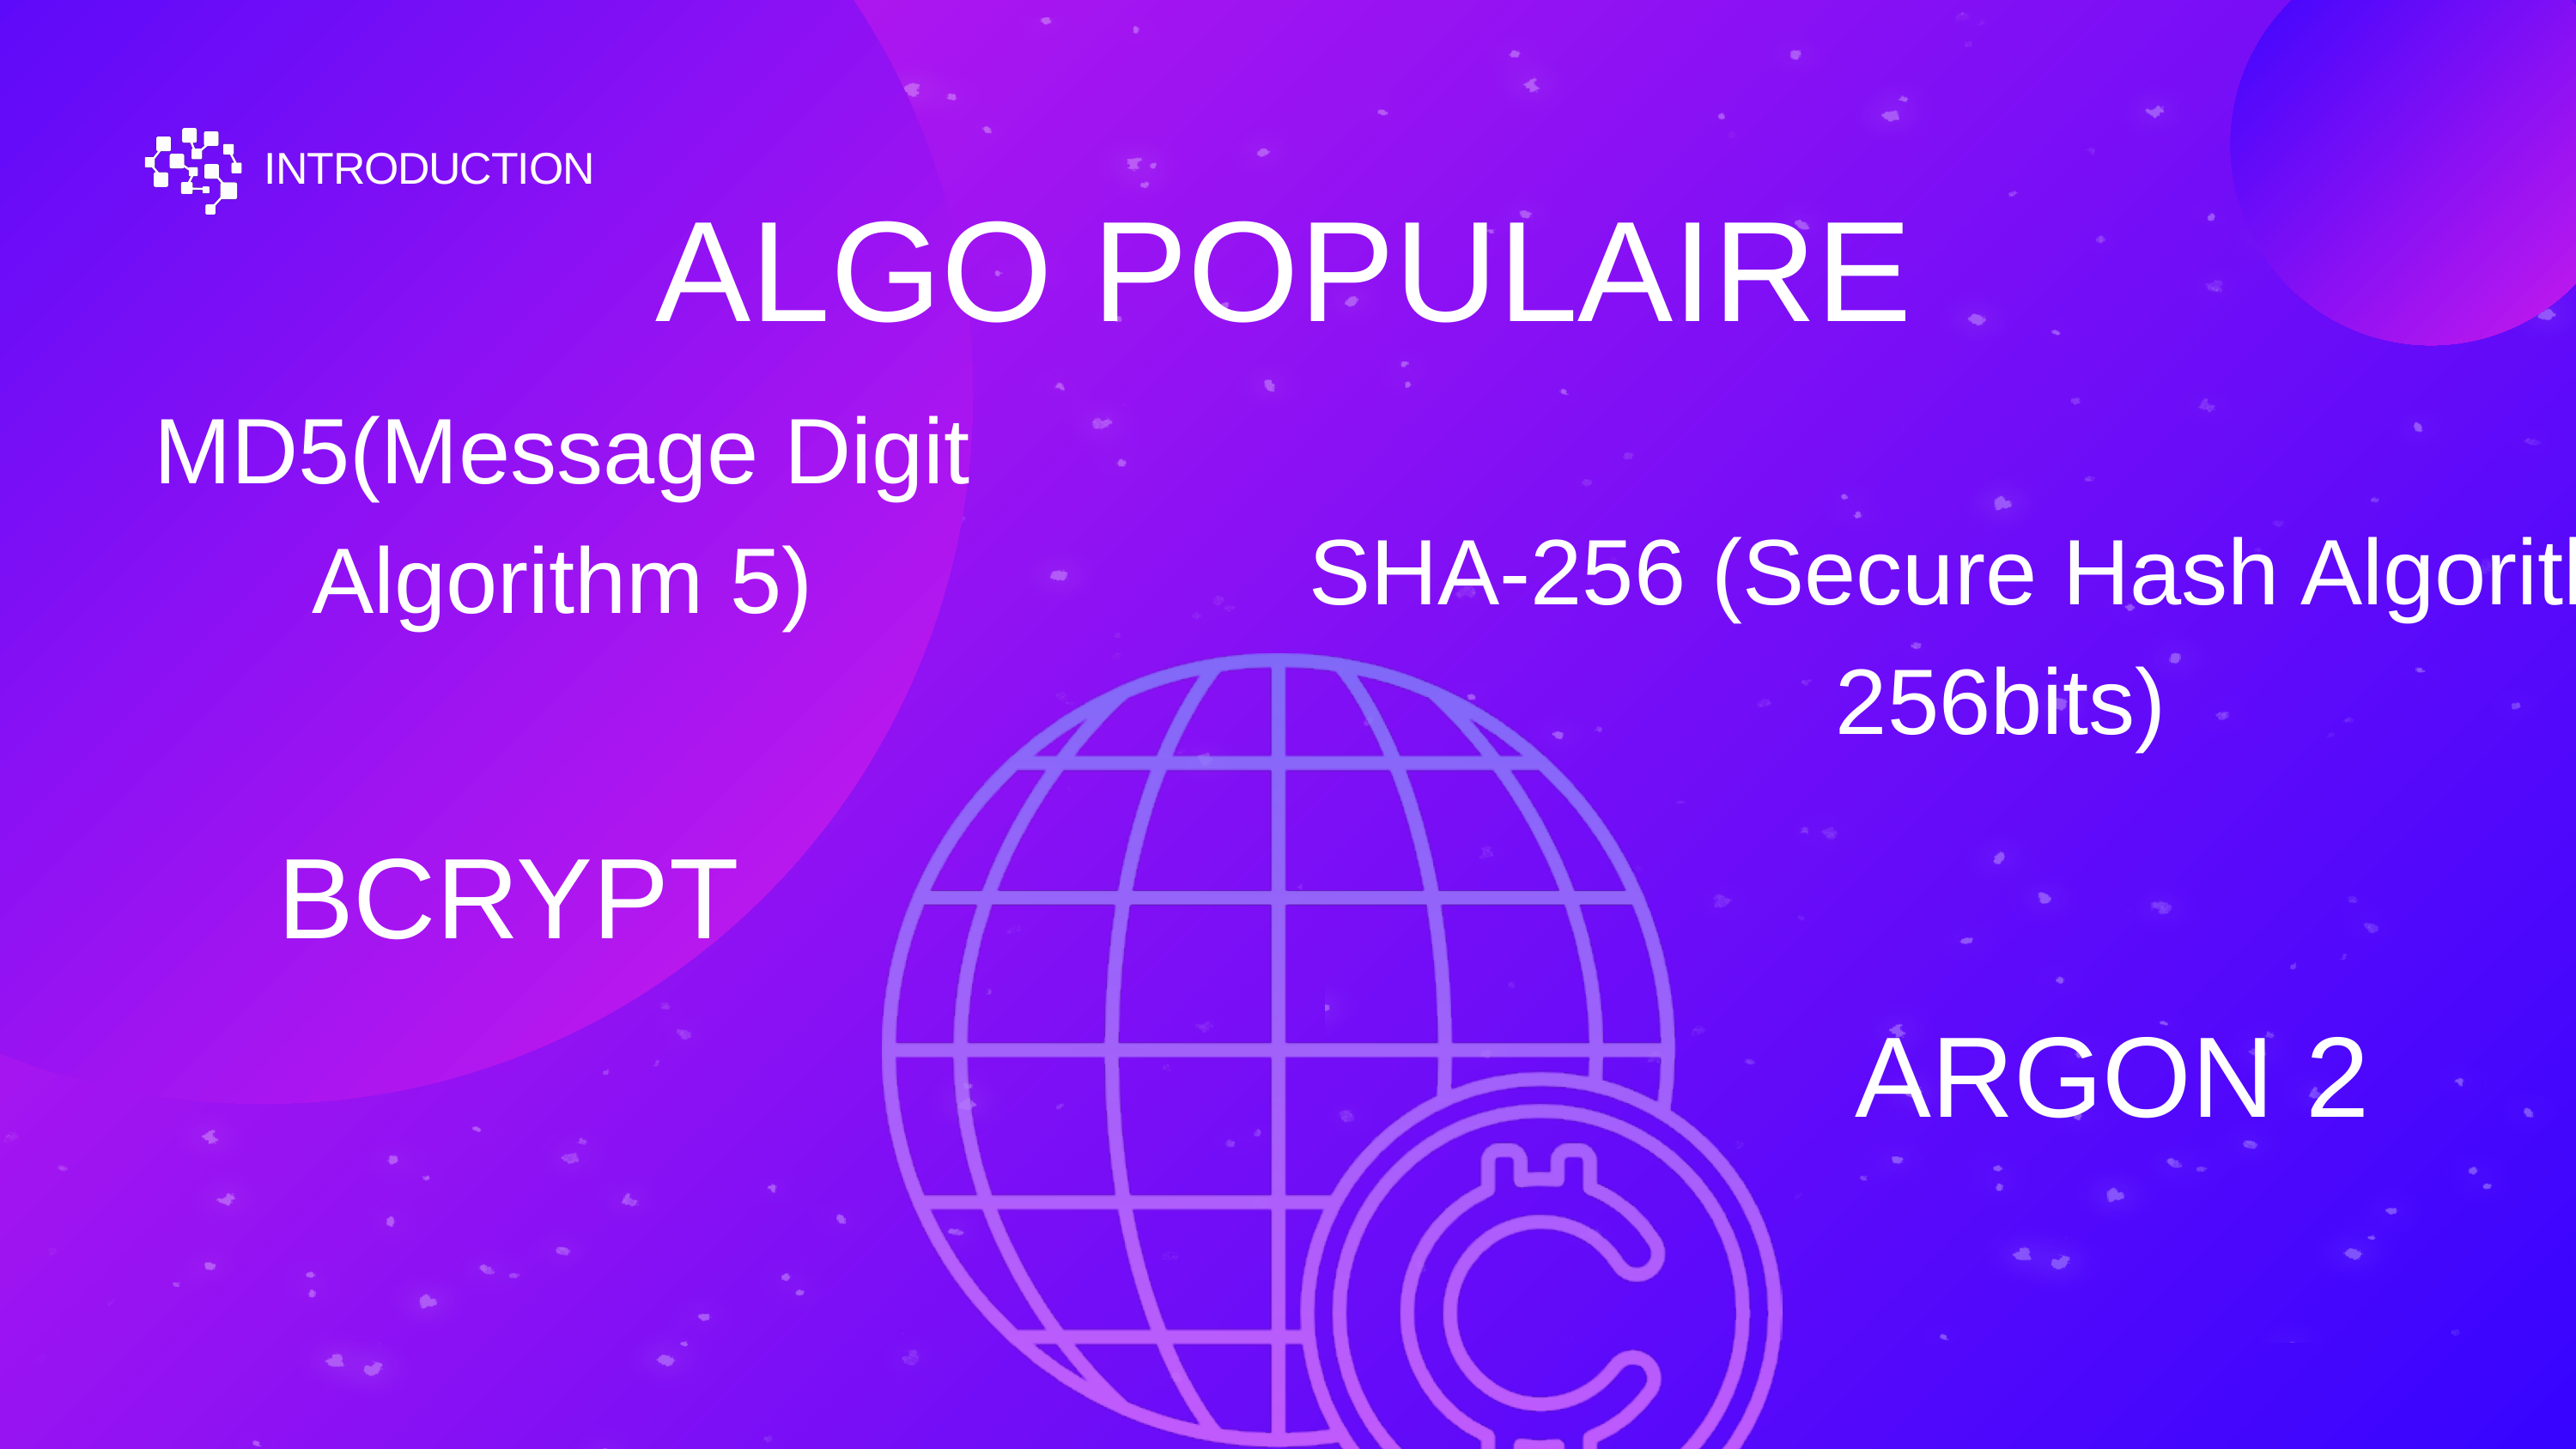

INTRODUCTION
ALGO POPULAIRE
MD5(Message Digit Algorithm 5)
SHA-256 (Secure Hash Algorithm 256bits)

BCRYPT
ARGON 2